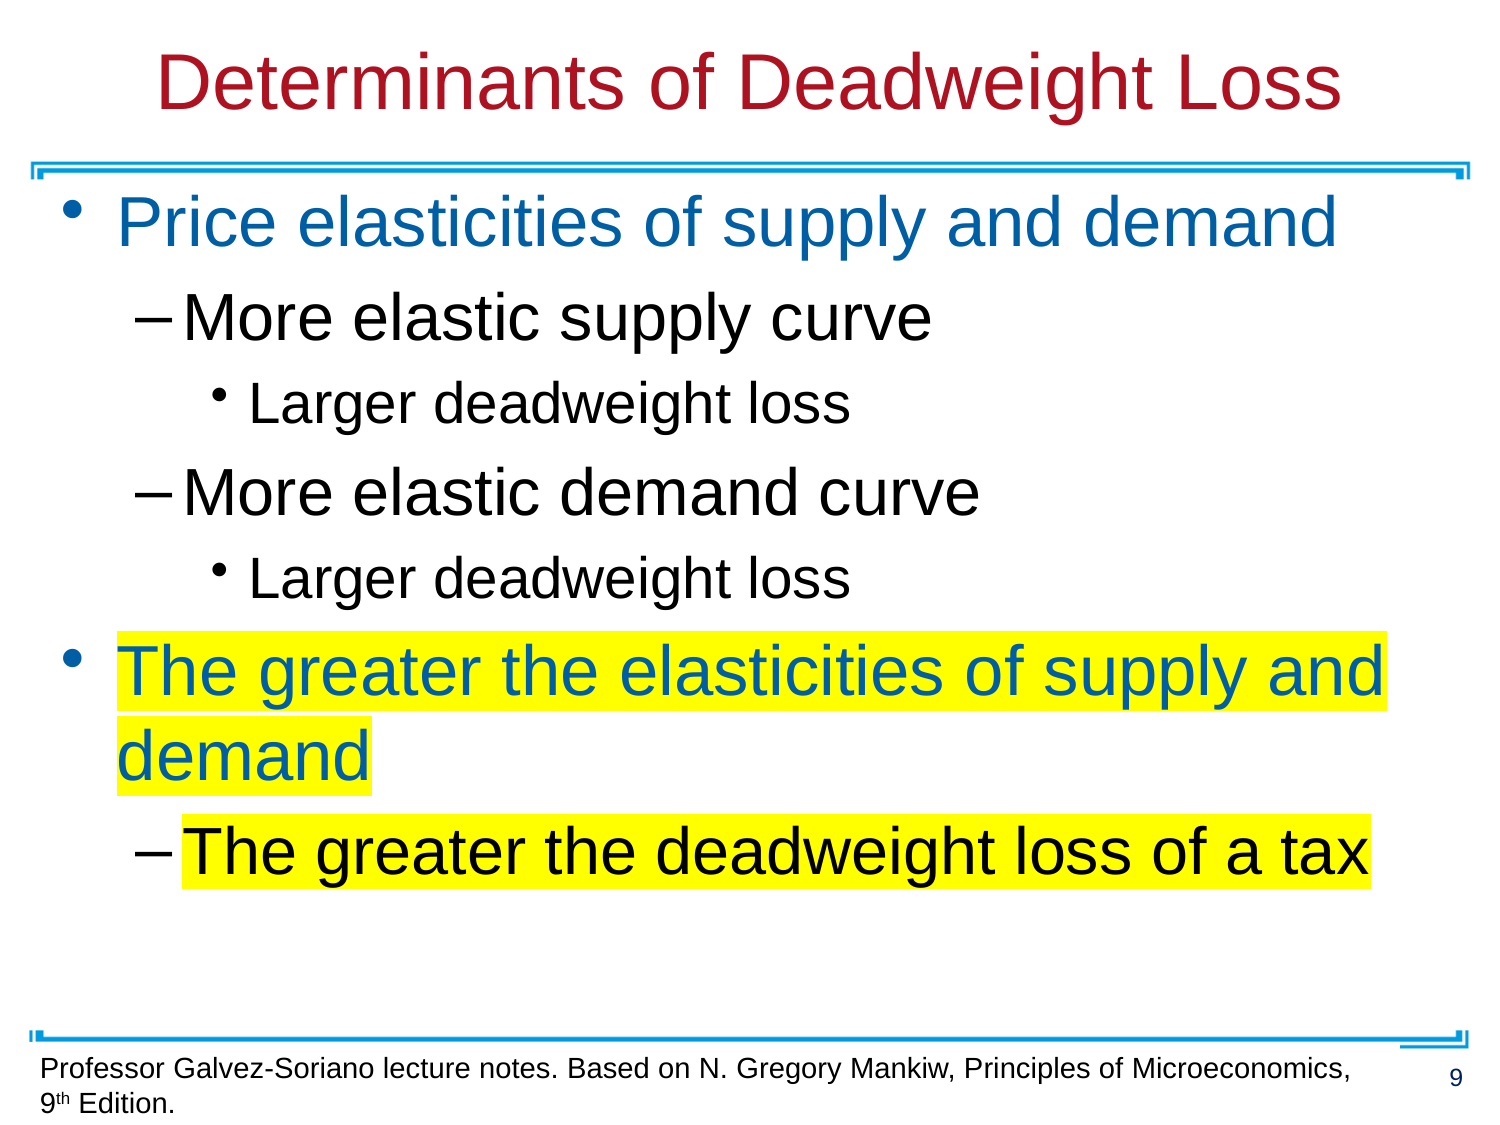

# Determinants of Deadweight Loss
Price elasticities of supply and demand
More elastic supply curve
Larger deadweight loss
More elastic demand curve
Larger deadweight loss
The greater the elasticities of supply and demand
The greater the deadweight loss of a tax
Professor Galvez-Soriano lecture notes. Based on N. Gregory Mankiw, Principles of Microeconomics, 9th Edition.
9